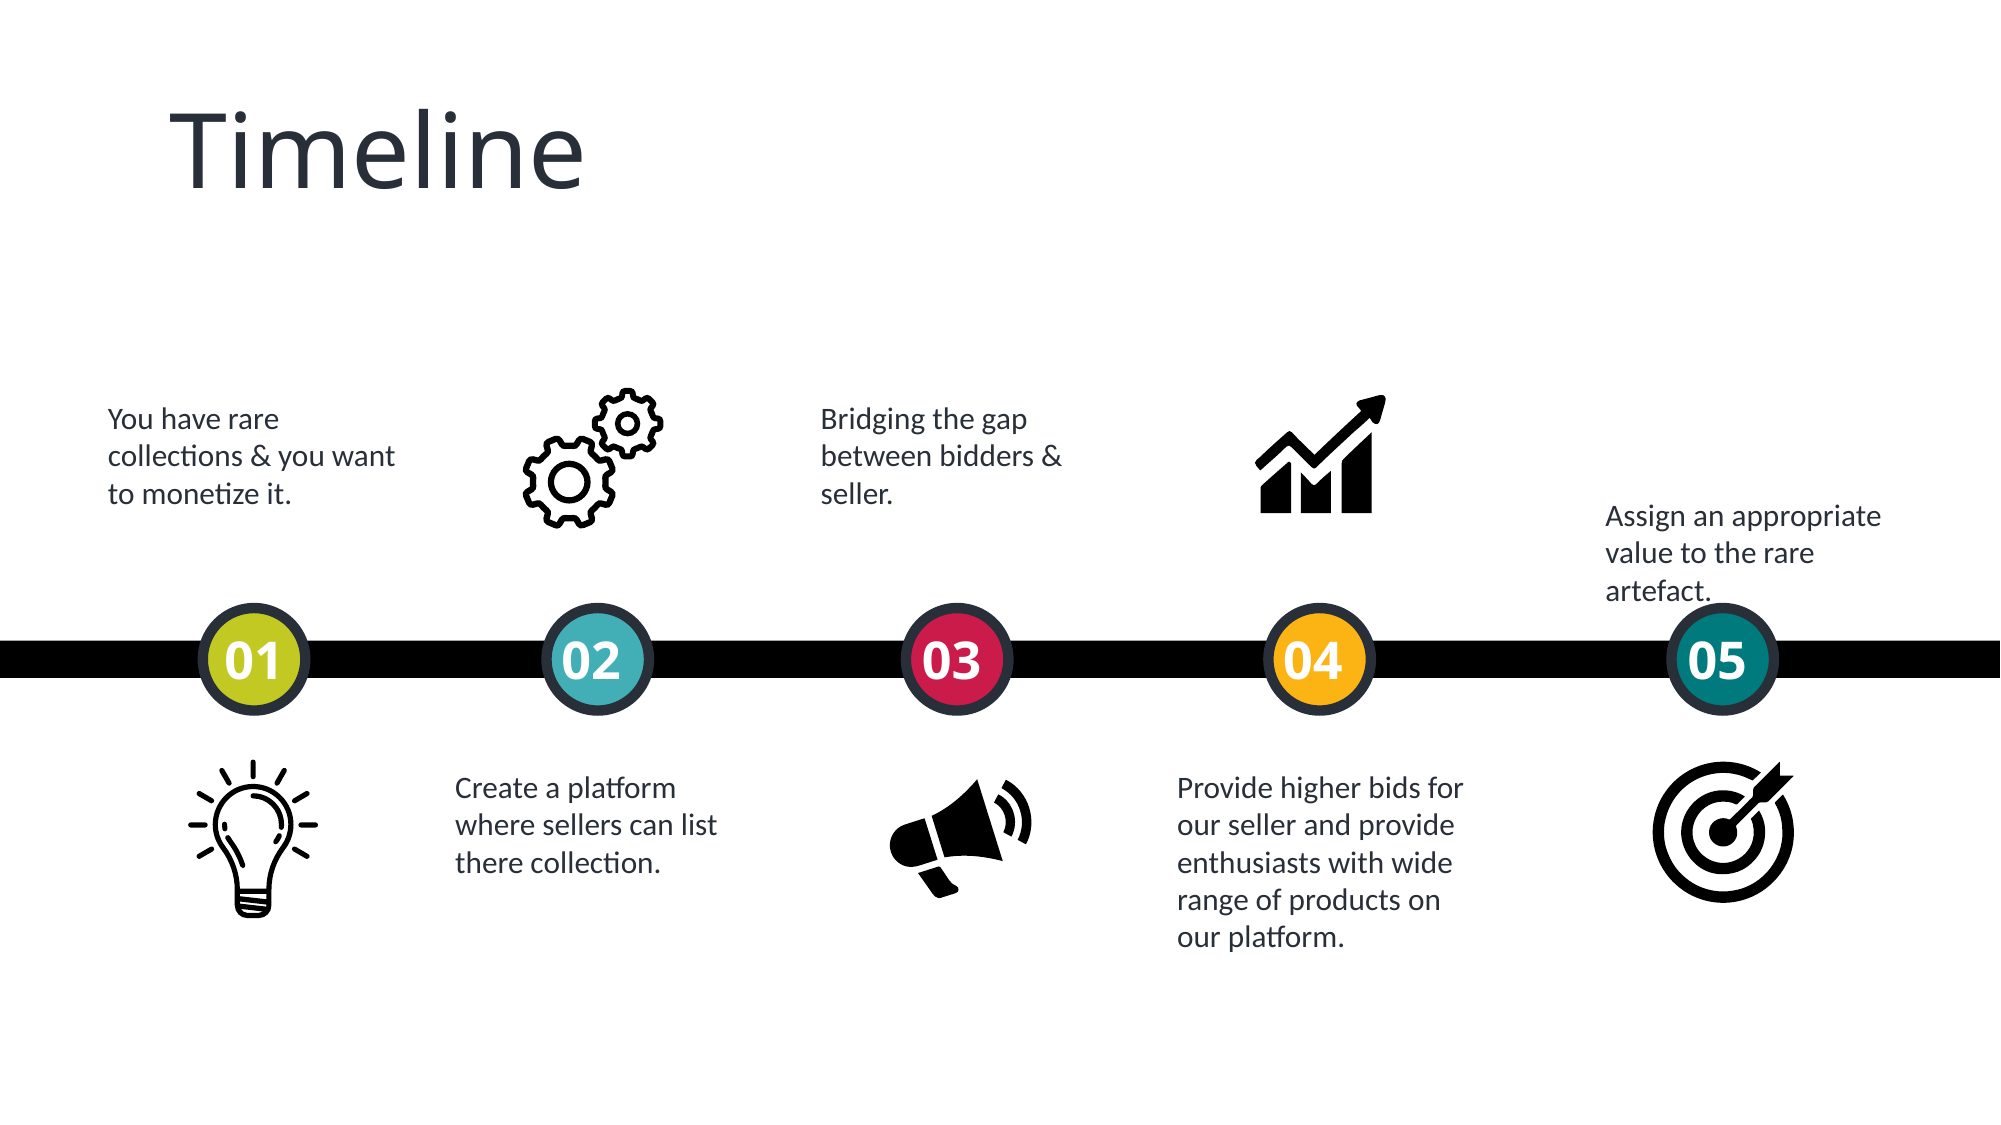

Timeline

You have rare collections & you want to monetize it.
Bridging the gap between bidders & seller.

Assign an appropriate  value to the rare artefact.

01
02
03
04
05

Create a platform where sellers can list there collection.
Provide higher bids for our seller and provide enthusiasts with wide range of products on our platform.